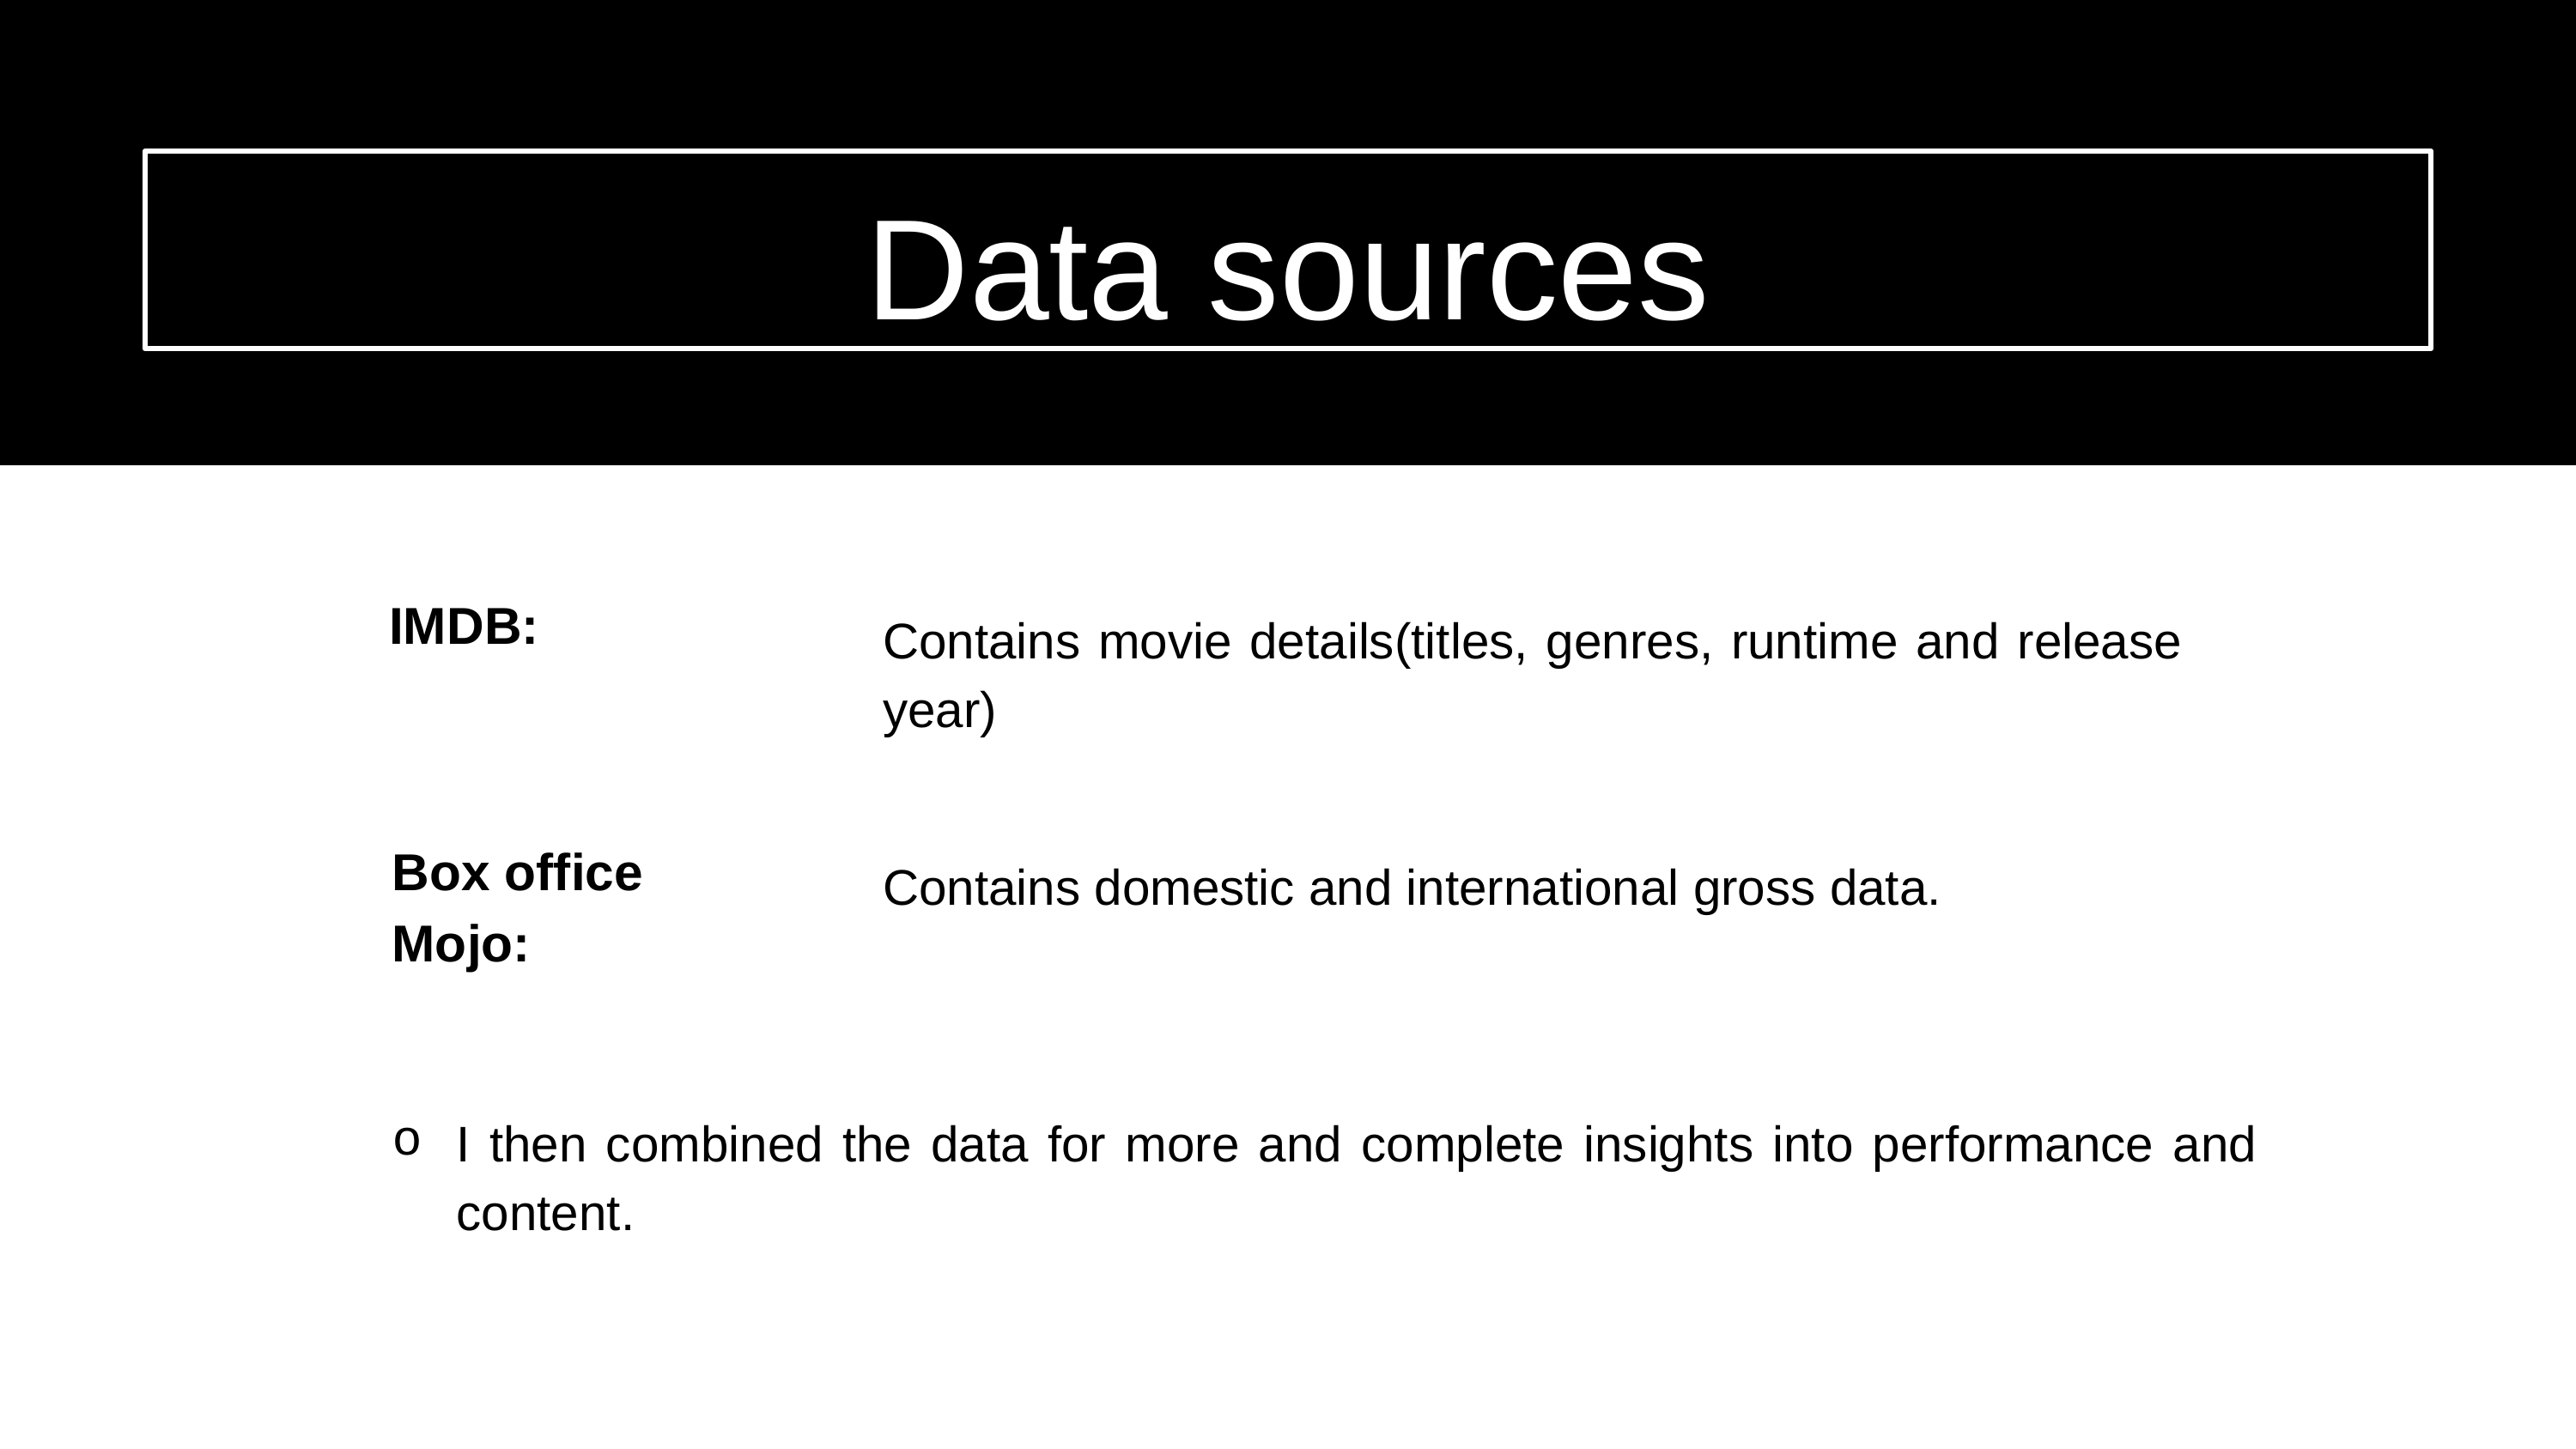

Data sources
IMDB:
Contains movie details(titles, genres, runtime and release year)
Box office
Mojo:
Contains domestic and international gross data.
I then combined the data for more and complete insights into performance and content.